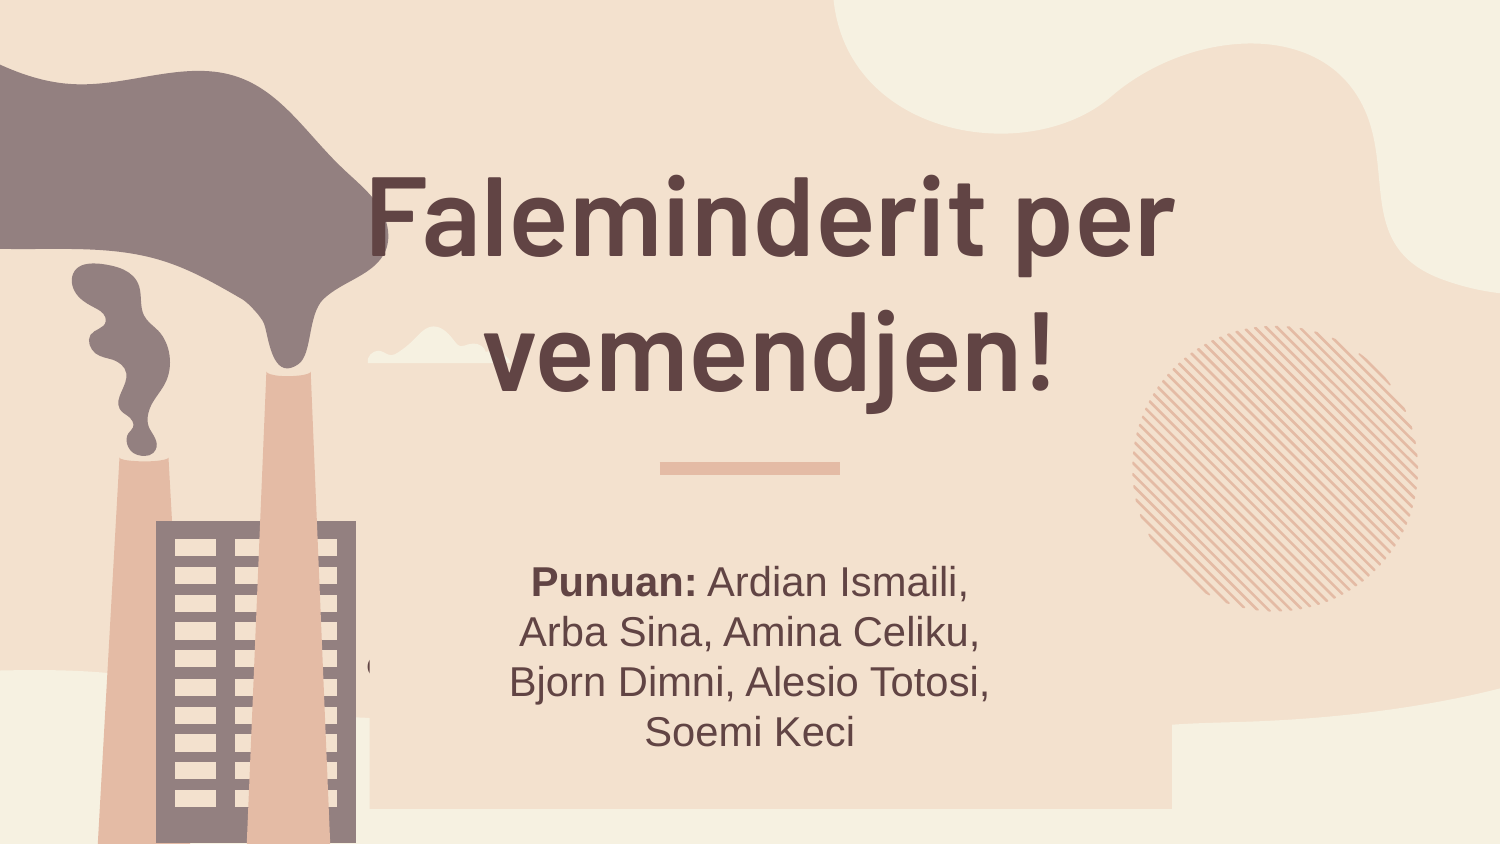

# Faleminderit per vemendjen!
Punuan: Ardian Ismaili, Arba Sina, Amina Celiku, Bjorn Dimni, Alesio Totosi, Soemi Keci